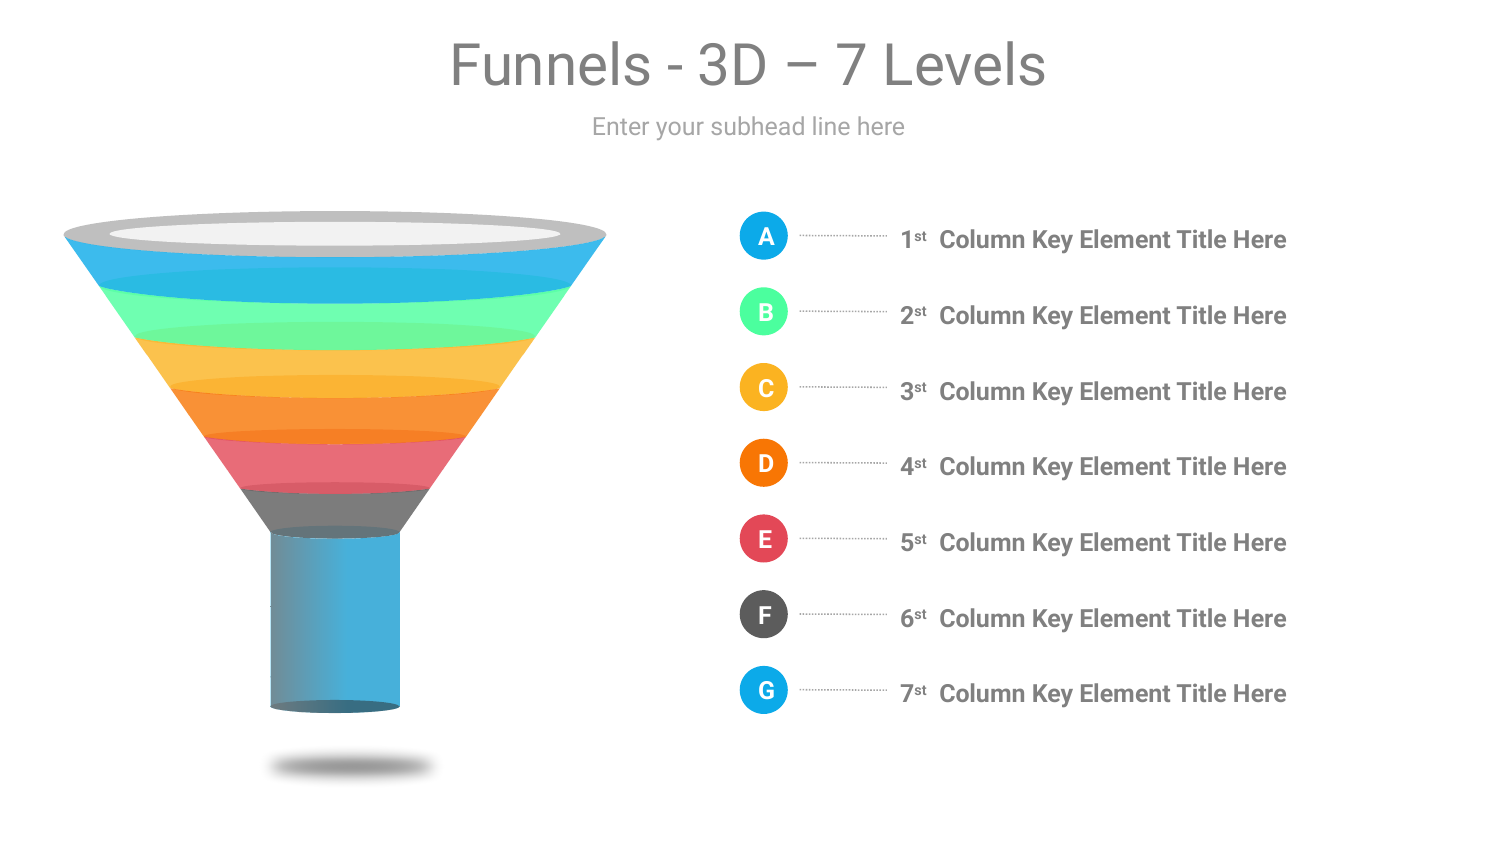

# Funnels - 3D – 7 Levels
Enter your subhead line here

A
1st  Column Key Element Title Here
B
2st  Column Key Element Title Here
C
3st  Column Key Element Title Here
D
4st  Column Key Element Title Here
E
5st  Column Key Element Title Here
F
6st  Column Key Element Title Here
G
7st  Column Key Element Title Here